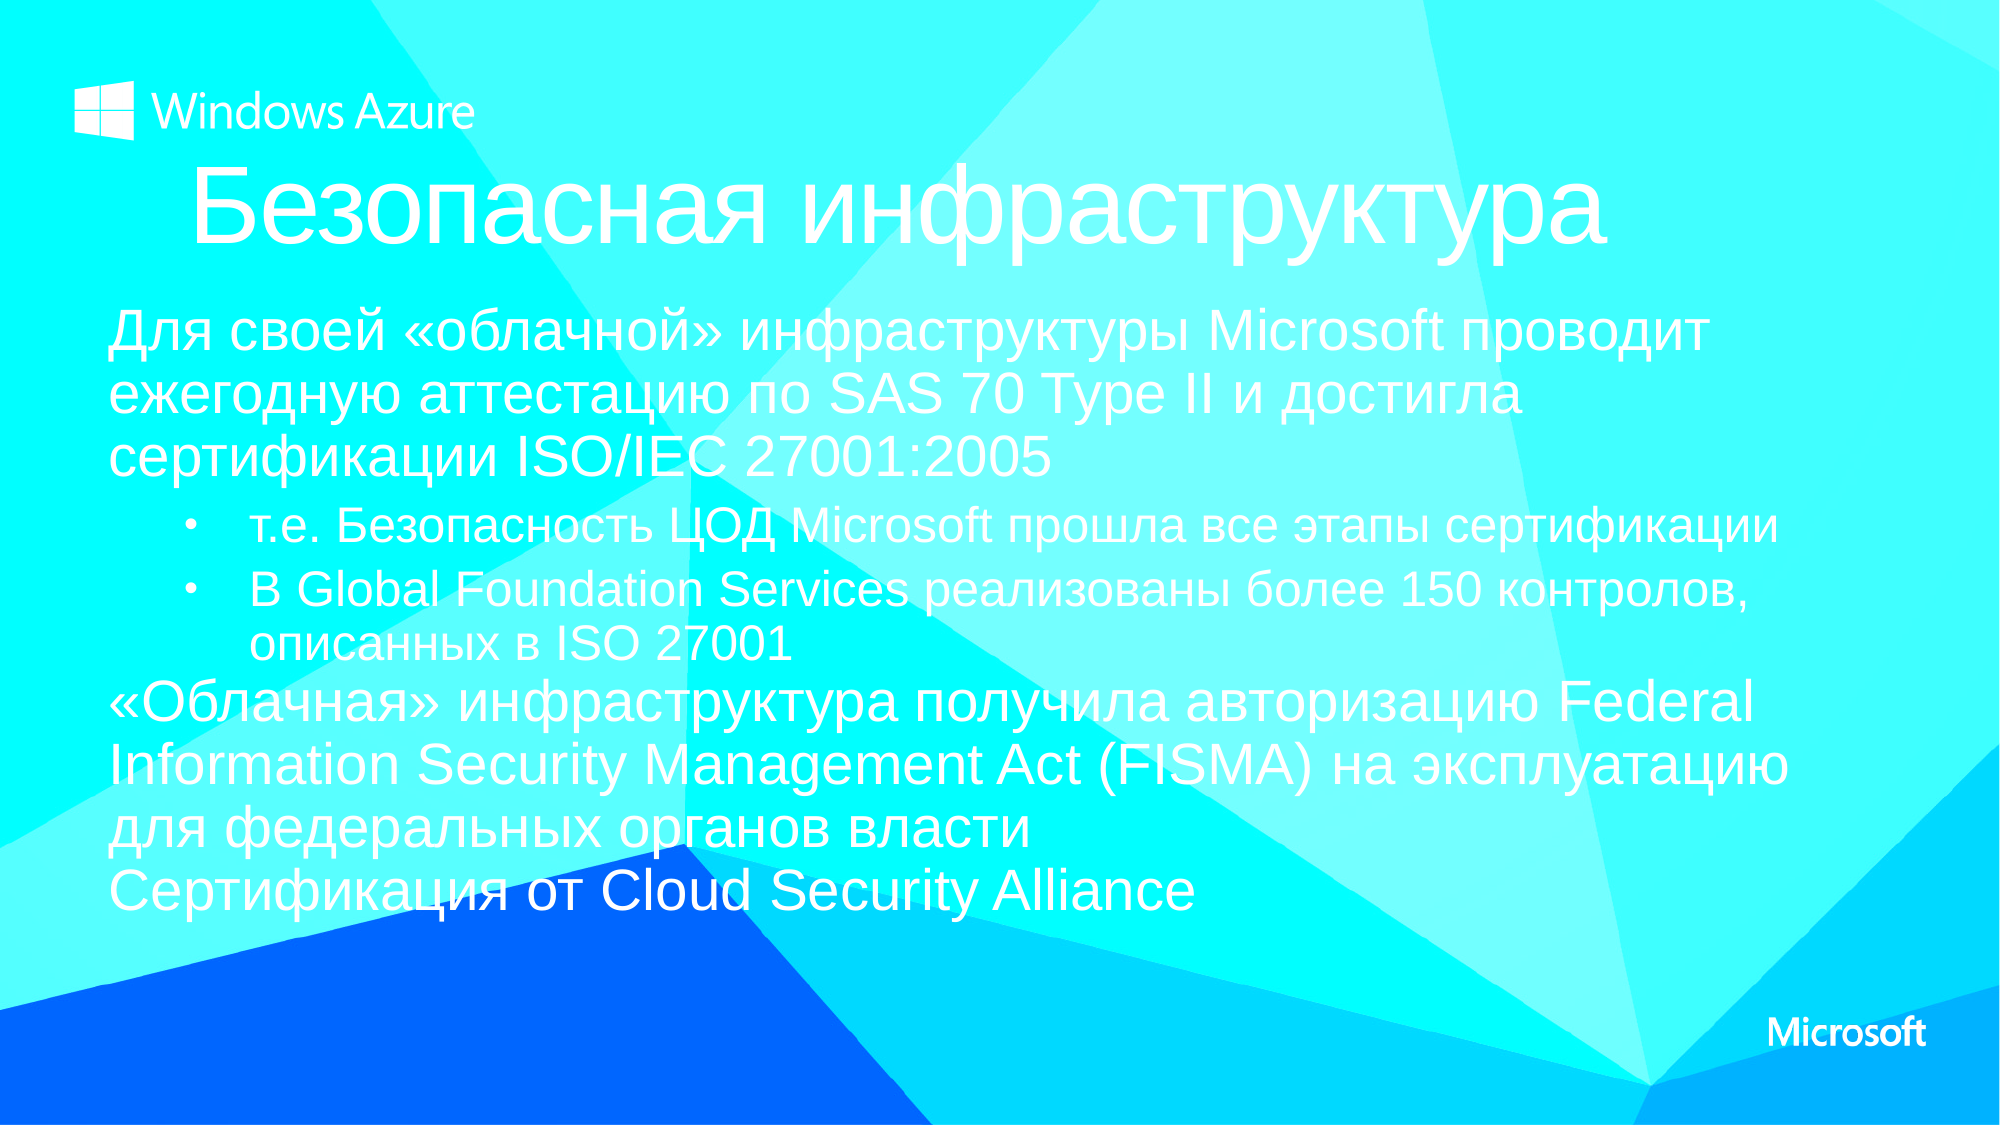

Безопасная инфраструктура
Для своей «облачной» инфраструктуры Microsoft проводит ежегодную аттестацию по SAS 70 Type II и достигла сертификации ISO/IEC 27001:2005
т.е. Безопасность ЦОД Microsoft прошла все этапы сертификации
В Global Foundation Services реализованы более 150 контролов, описанных в ISO 27001
«Облачная» инфраструктура получила авторизацию Federal Information Security Management Act (FISMA) на эксплуатацию для федеральных органов власти
Сертификация от Cloud Security Alliance